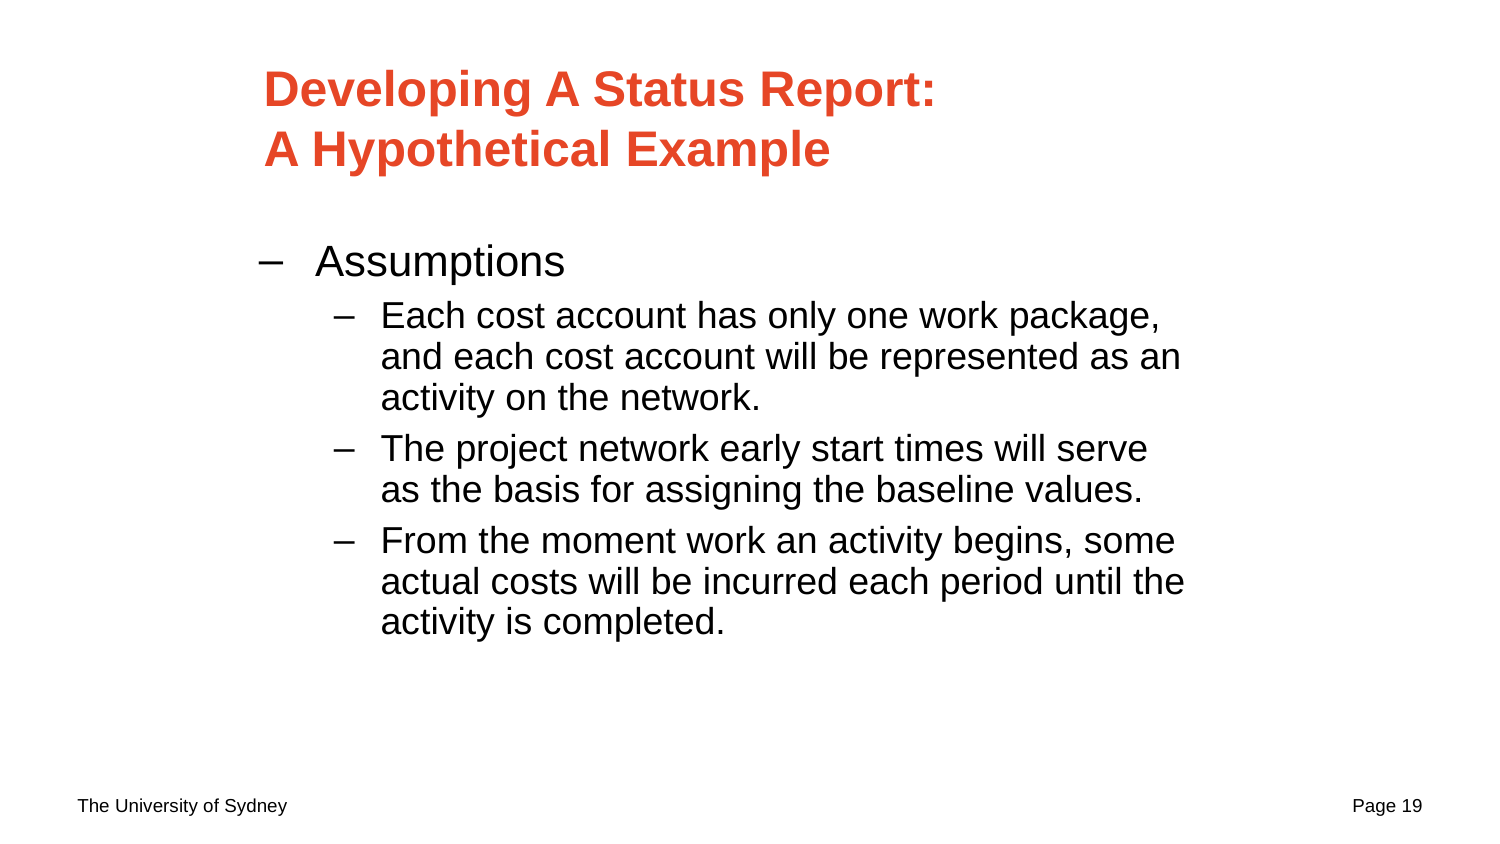

# Developing A Status Report: A Hypothetical Example
Assumptions
Each cost account has only one work package, and each cost account will be represented as an activity on the network.
The project network early start times will serve as the basis for assigning the baseline values.
From the moment work an activity begins, some actual costs will be incurred each period until the activity is completed.